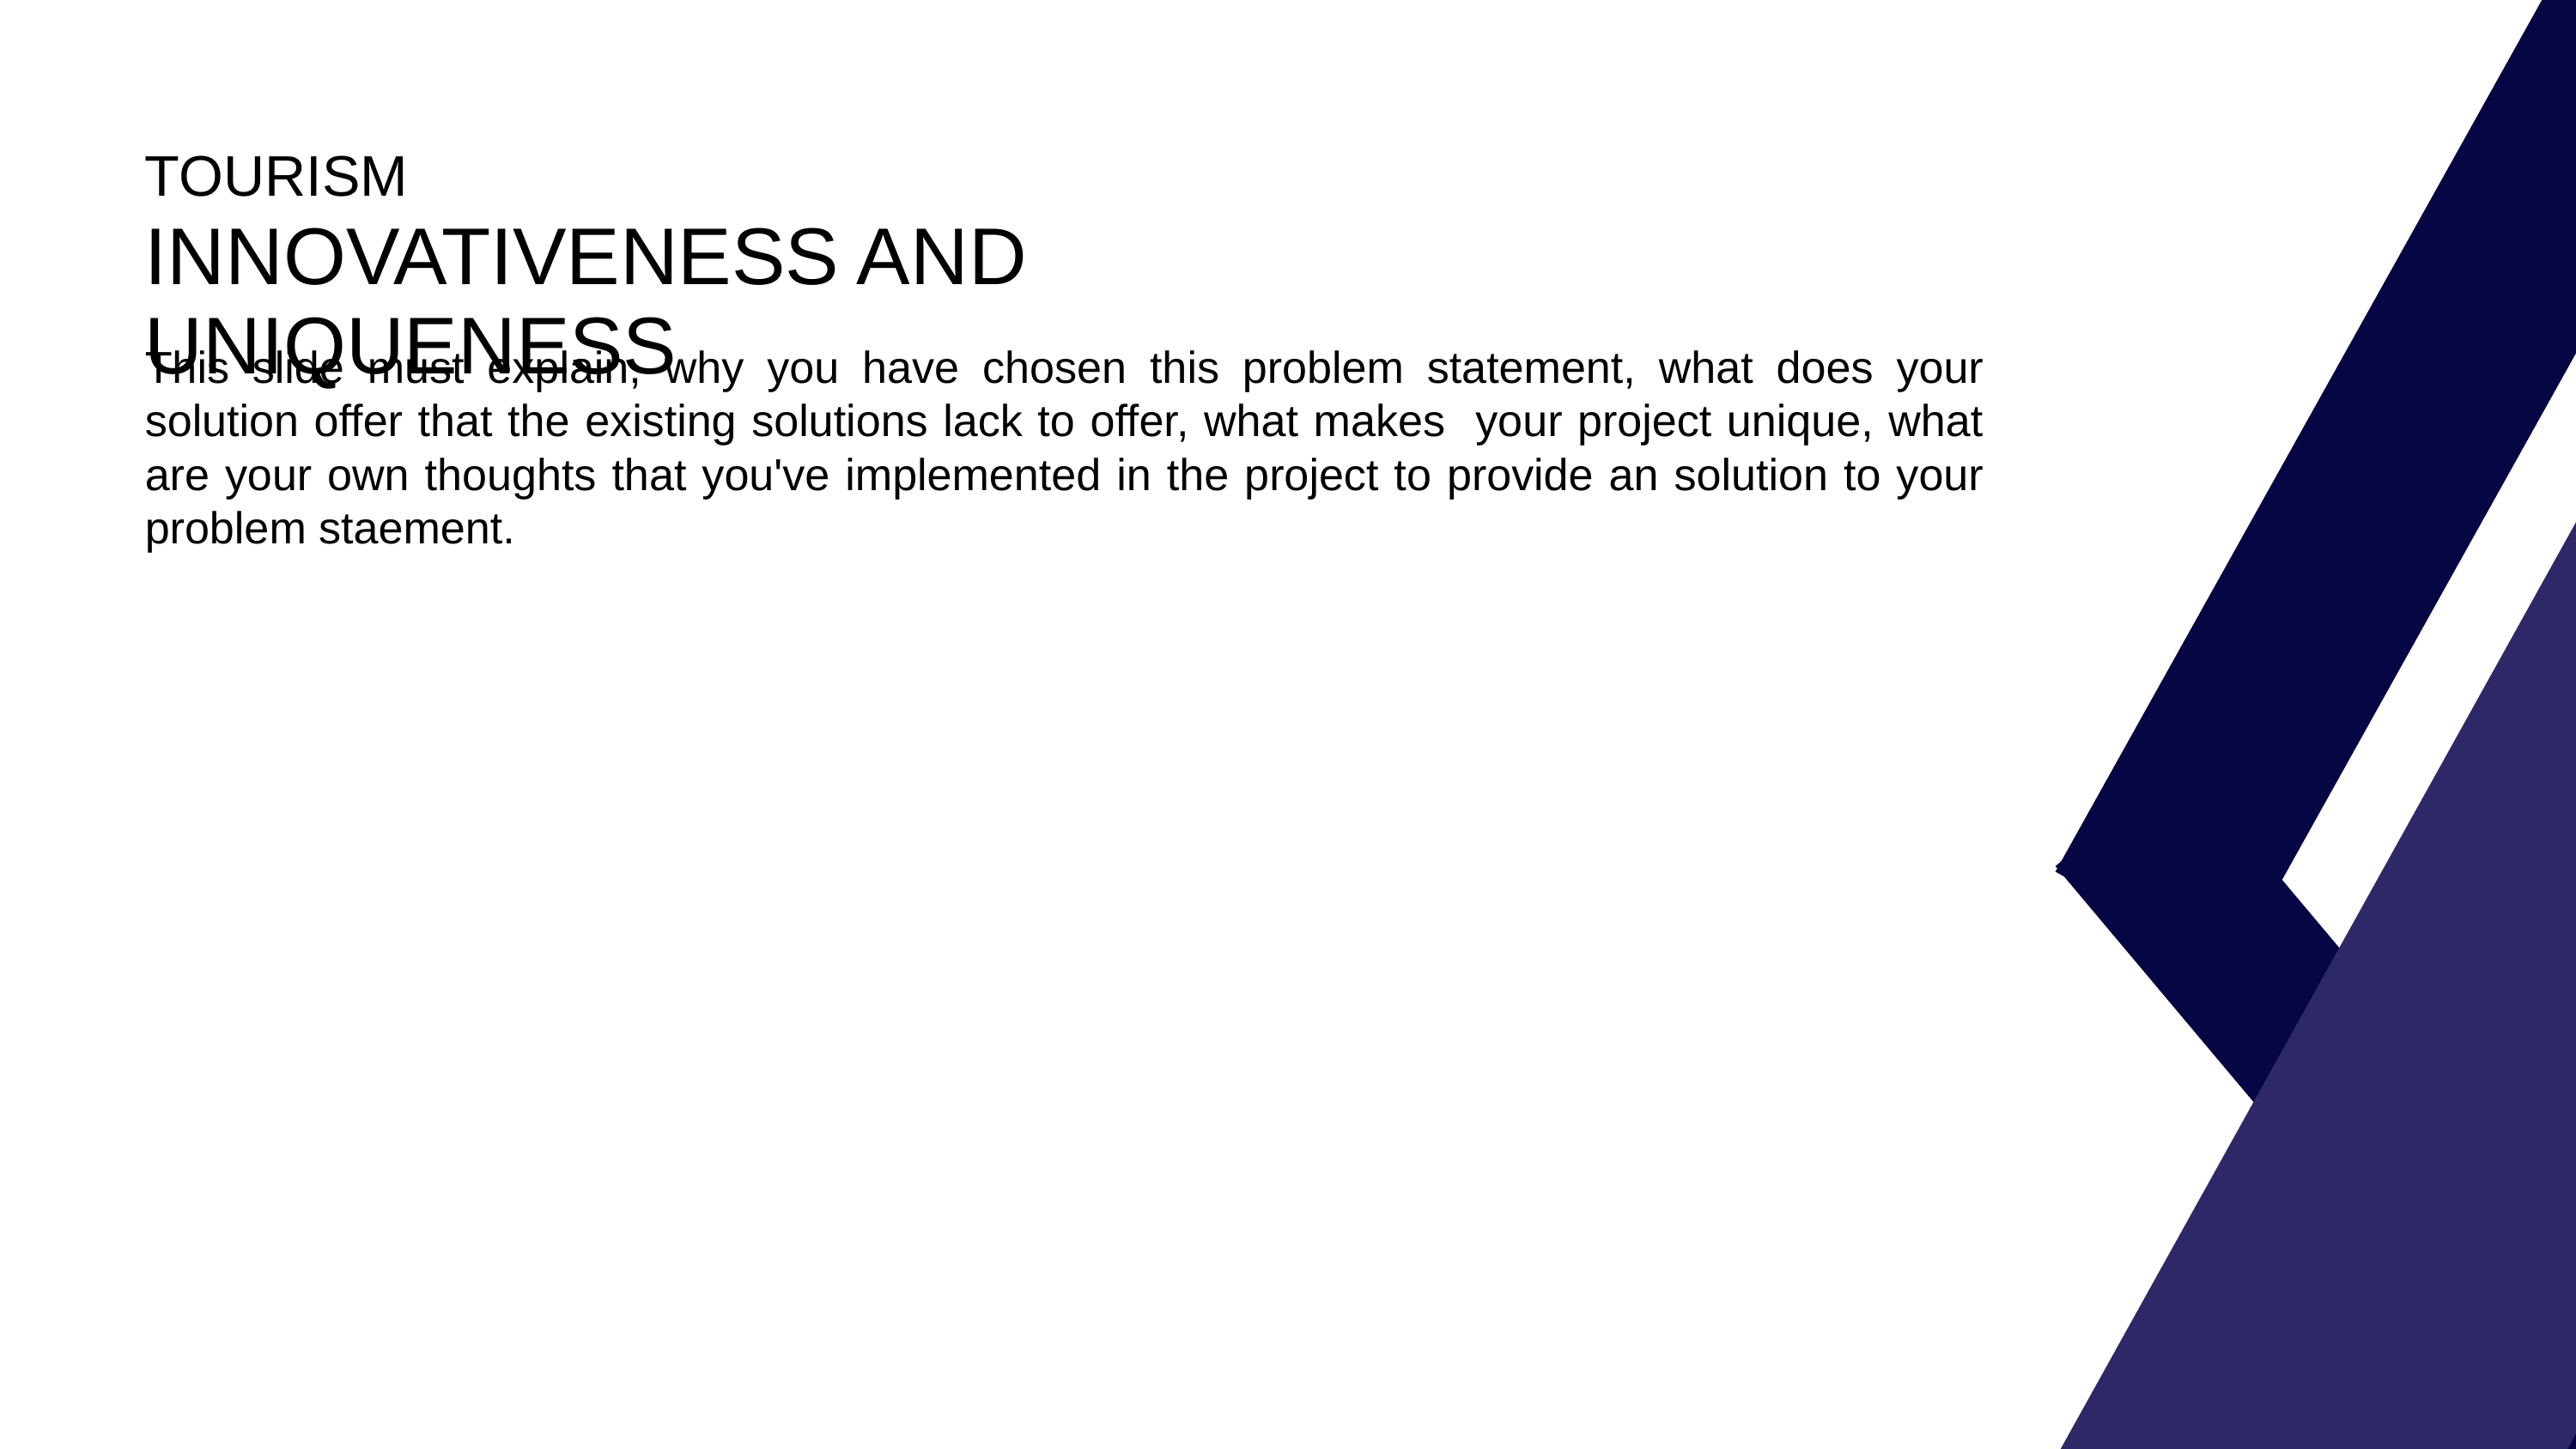

TOURISM
INNOVATIVENESS AND UNIQUENESS
This slide must explain, why you have chosen this problem statement, what does your solution offer that the existing solutions lack to offer, what makes  your project unique, what are your own thoughts that you've implemented in the project to provide an solution to your problem staement.